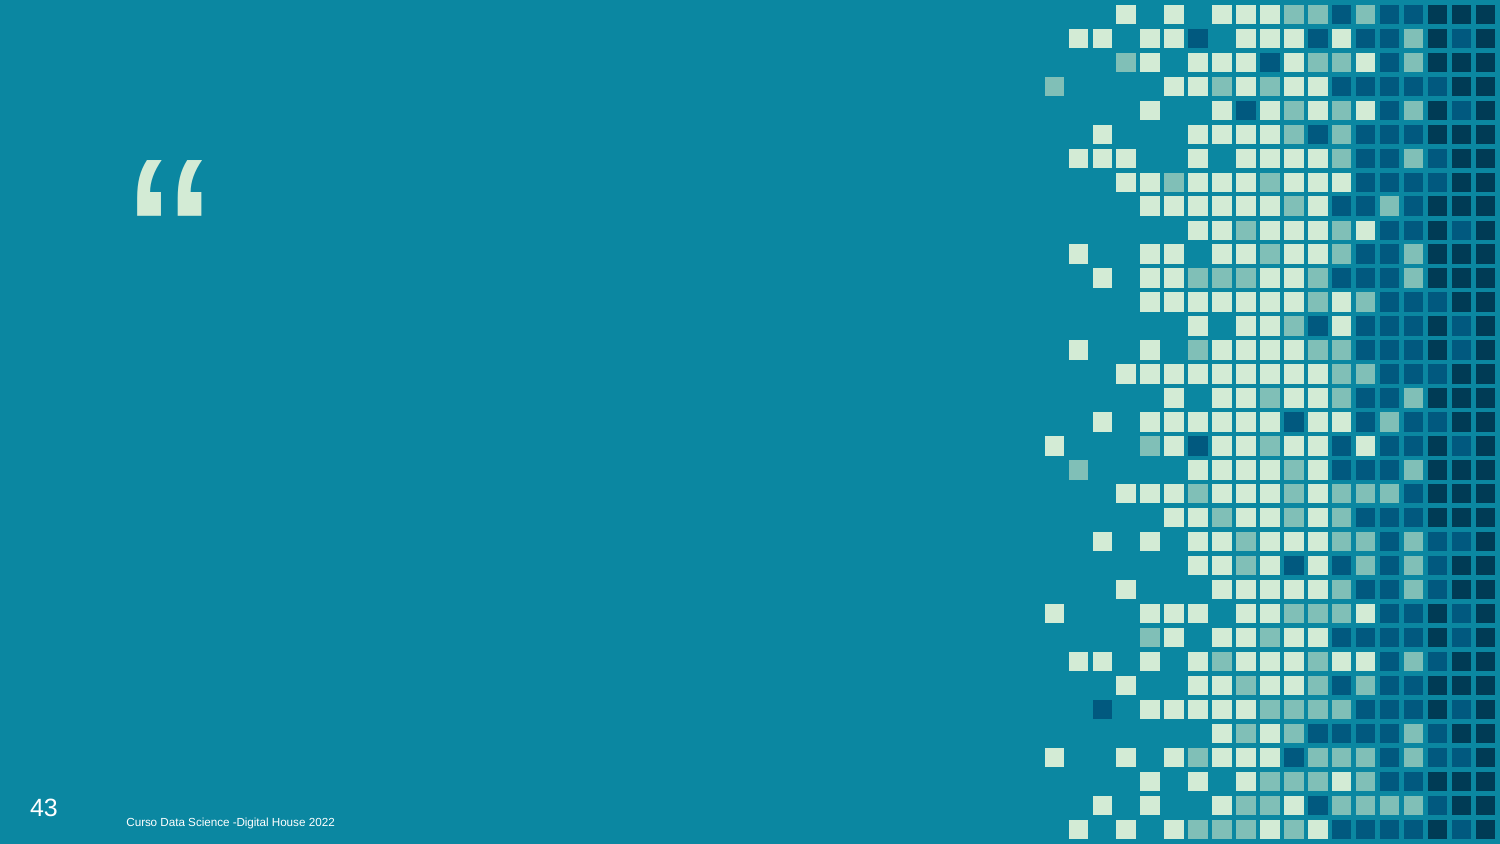

43
Curso Data Science -Digital House 2022